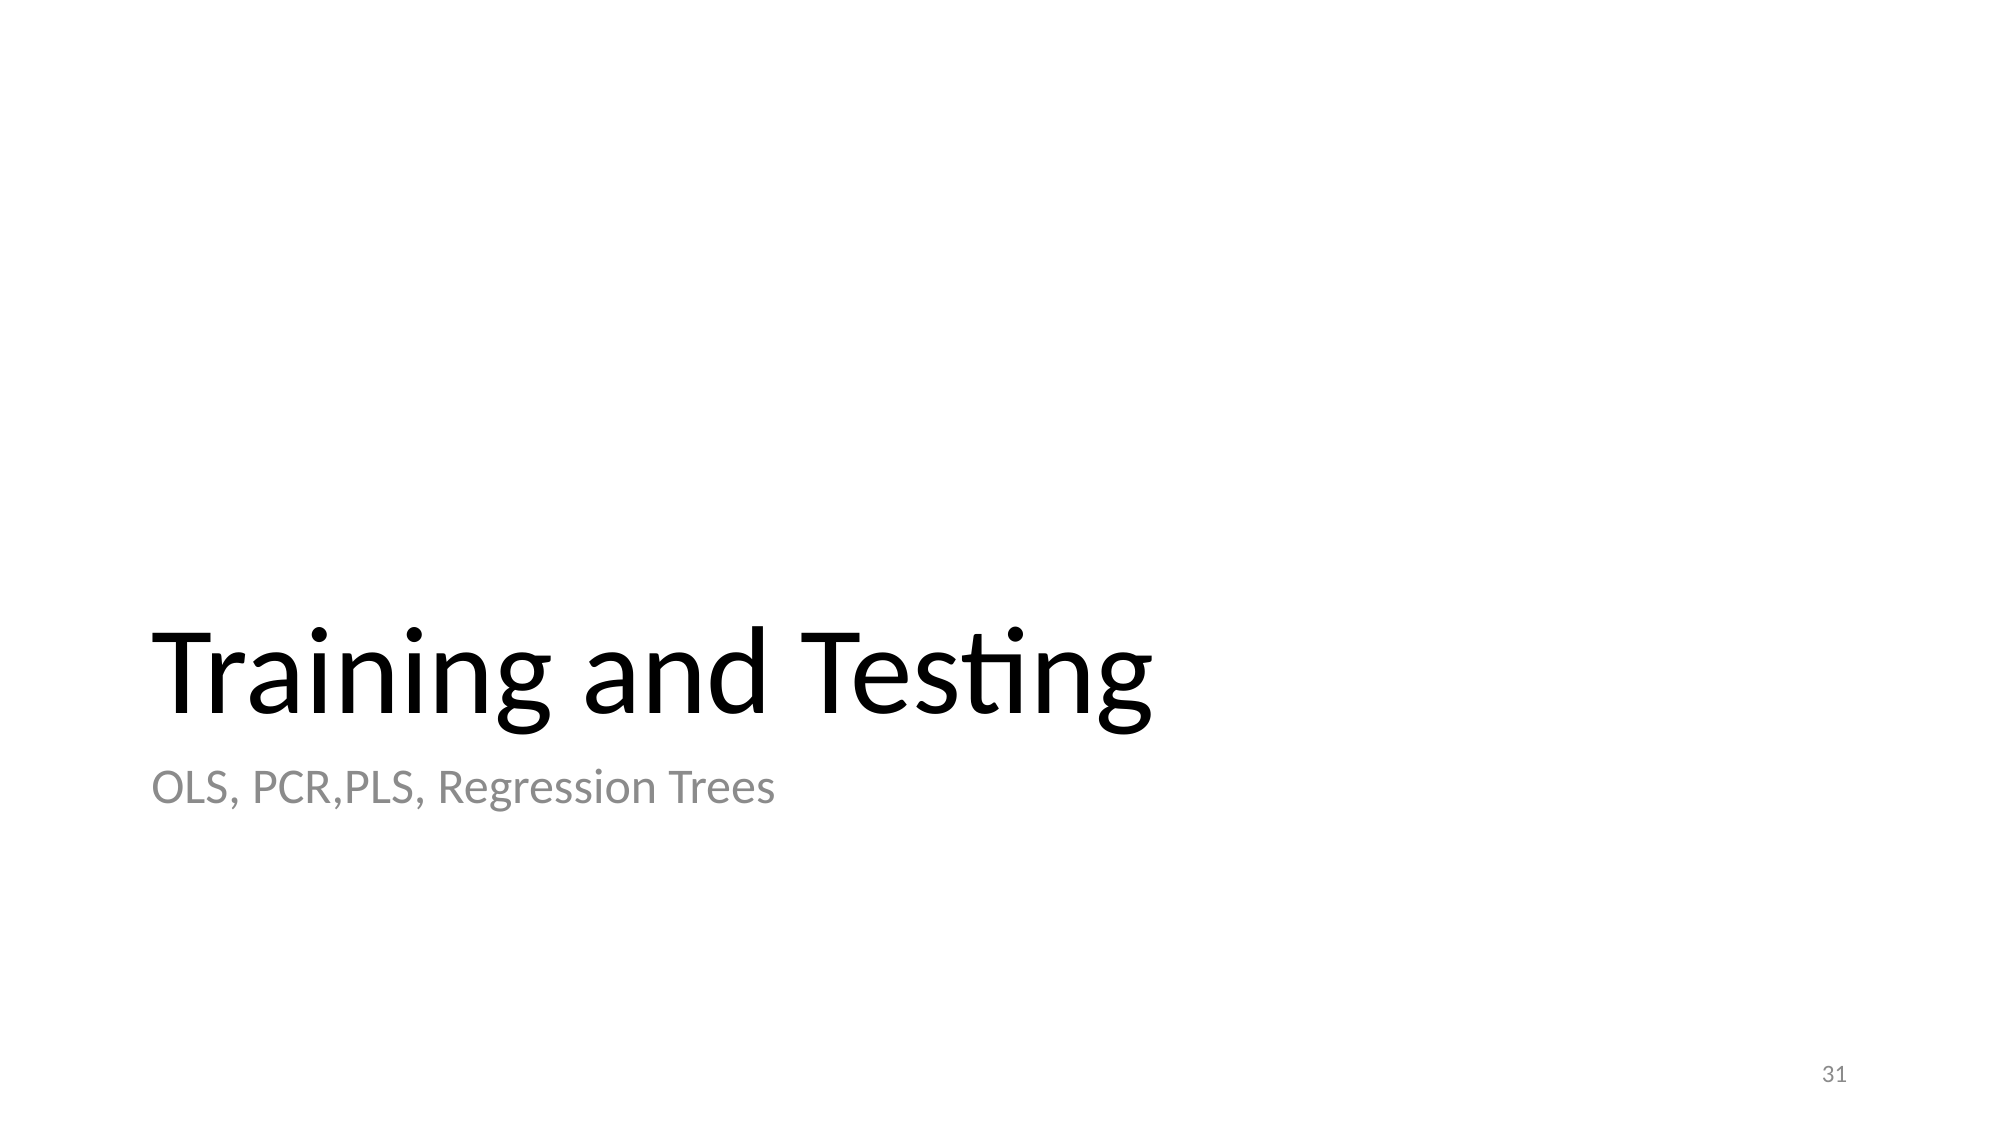

# Training and Testing
OLS, PCR,PLS, Regression Trees
31